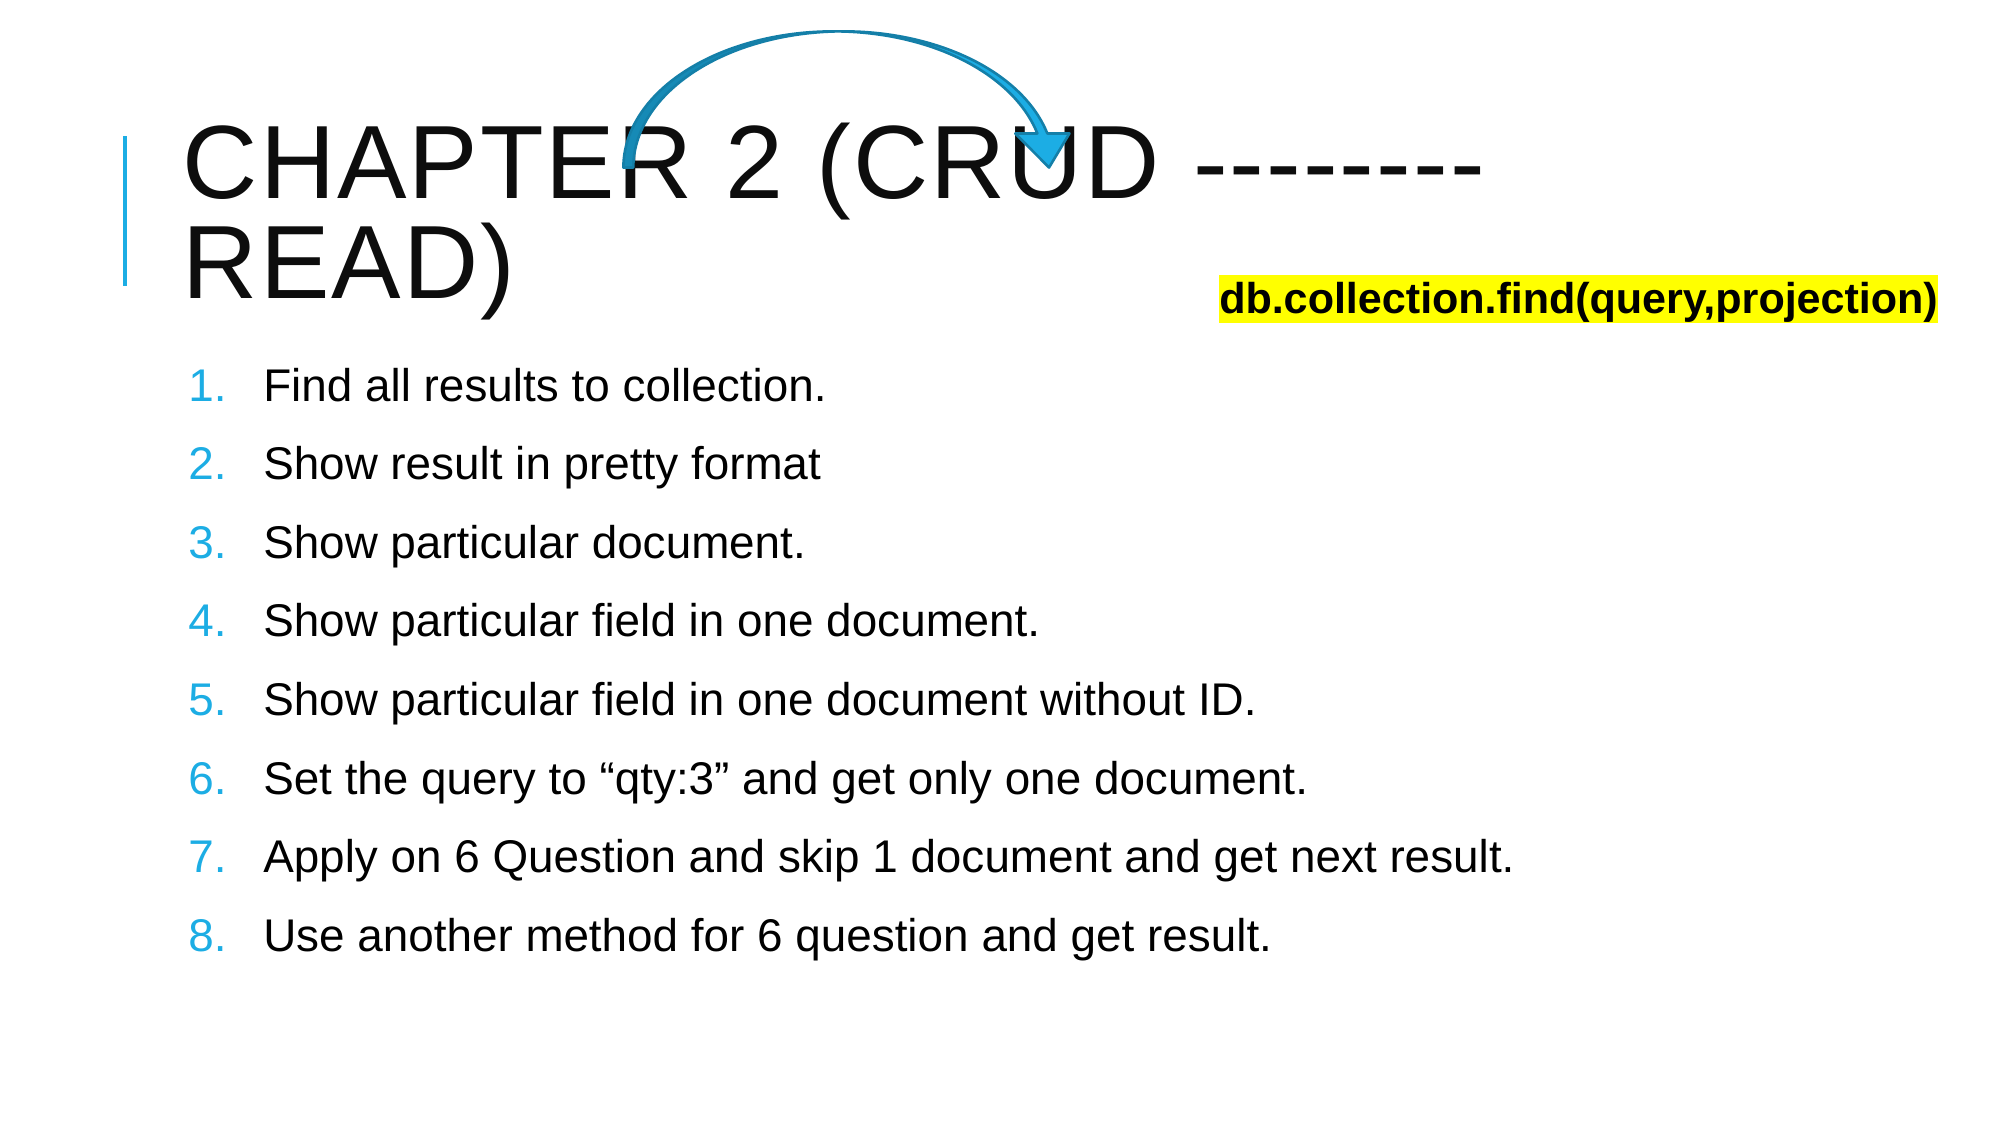

# Chapter 2 (CRUD -------- READ)
db.collection.find(query,projection)

Find all results to collection.
Show result in pretty format
Show particular document.
Show particular field in one document.
Show particular field in one document without ID.
Set the query to “qty:3” and get only one document.
Apply on 6 Question and skip 1 document and get next result.
Use another method for 6 question and get result.